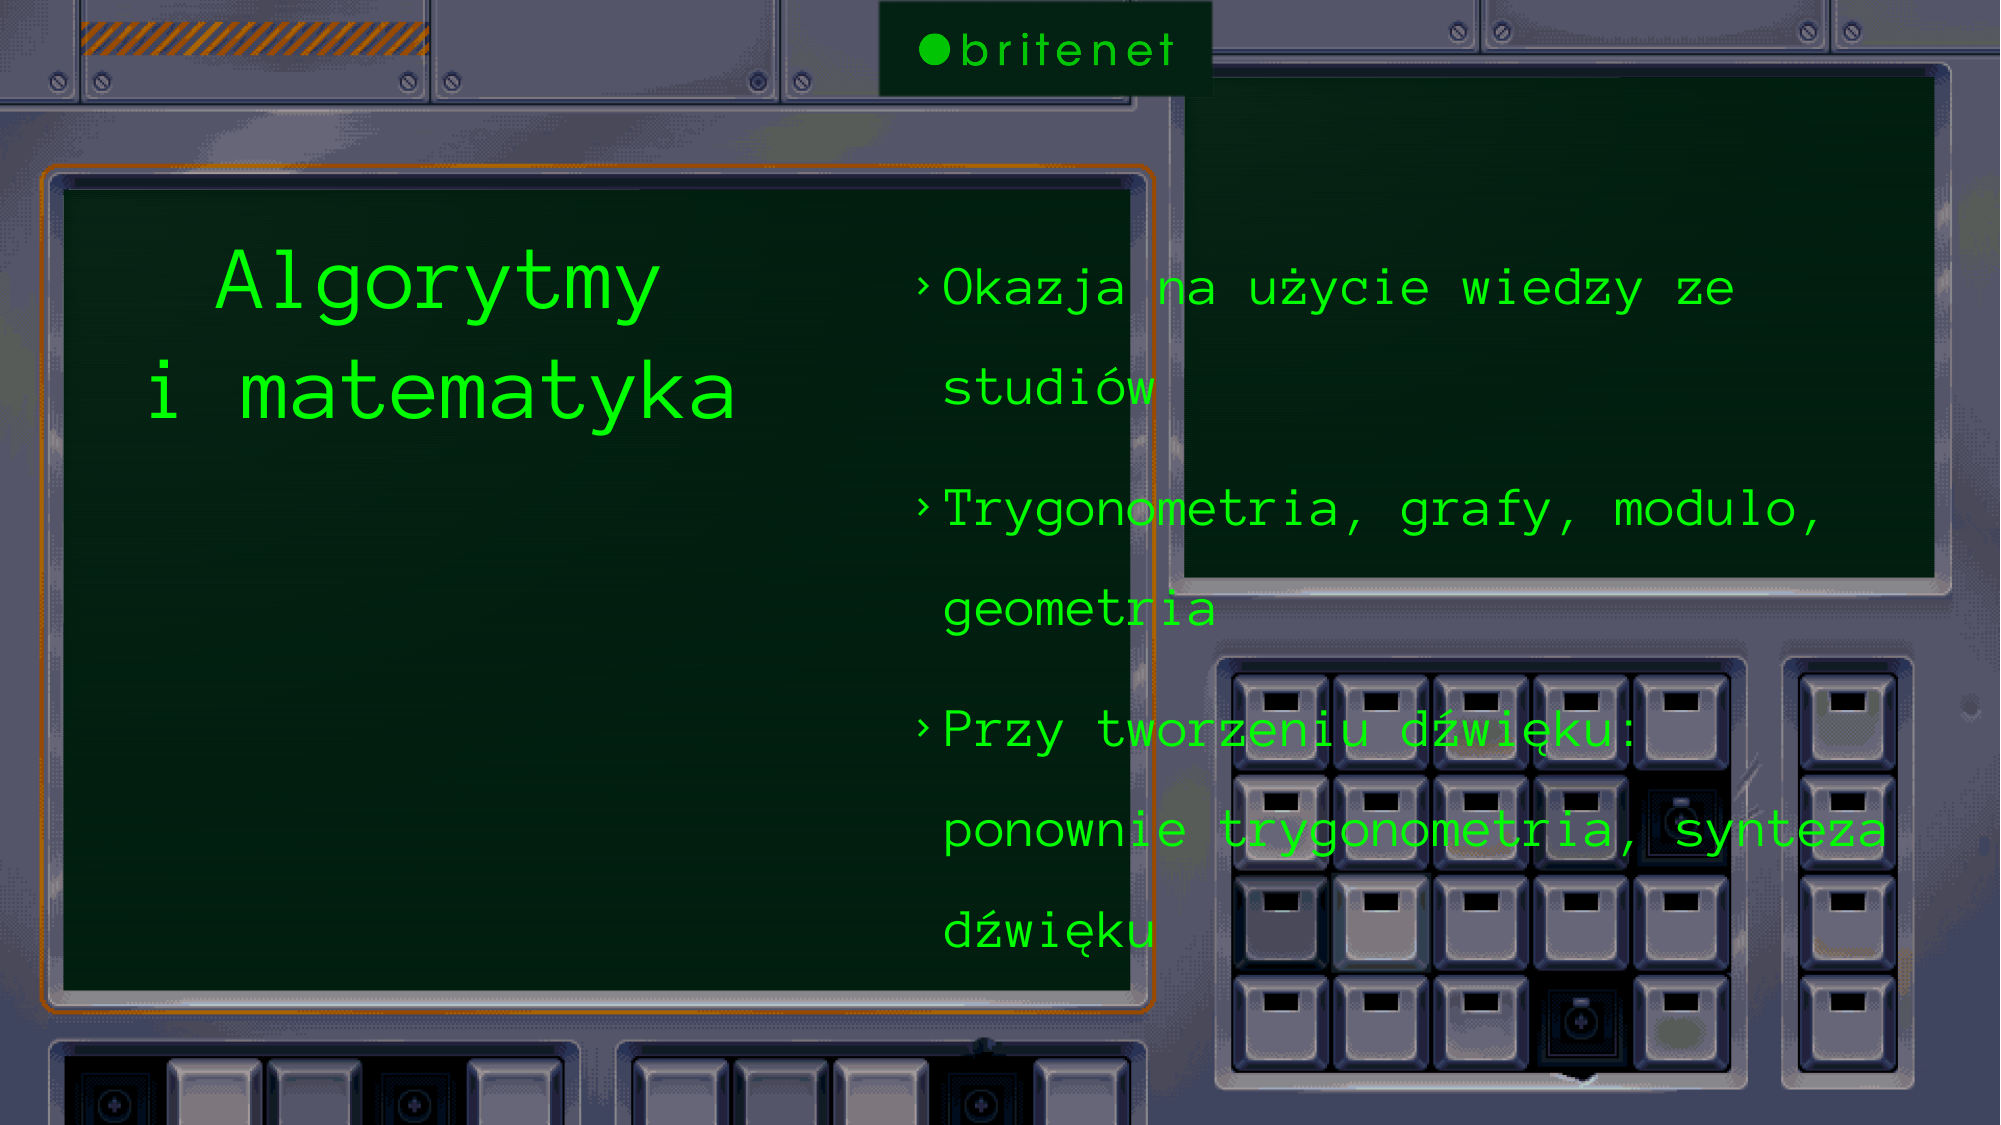

# Algorytmy i matematyka
Okazja na użycie wiedzy ze studiów
Trygonometria, grafy, modulo, geometria
Przy tworzeniu dźwięku: ponownie trygonometria, synteza dźwięku